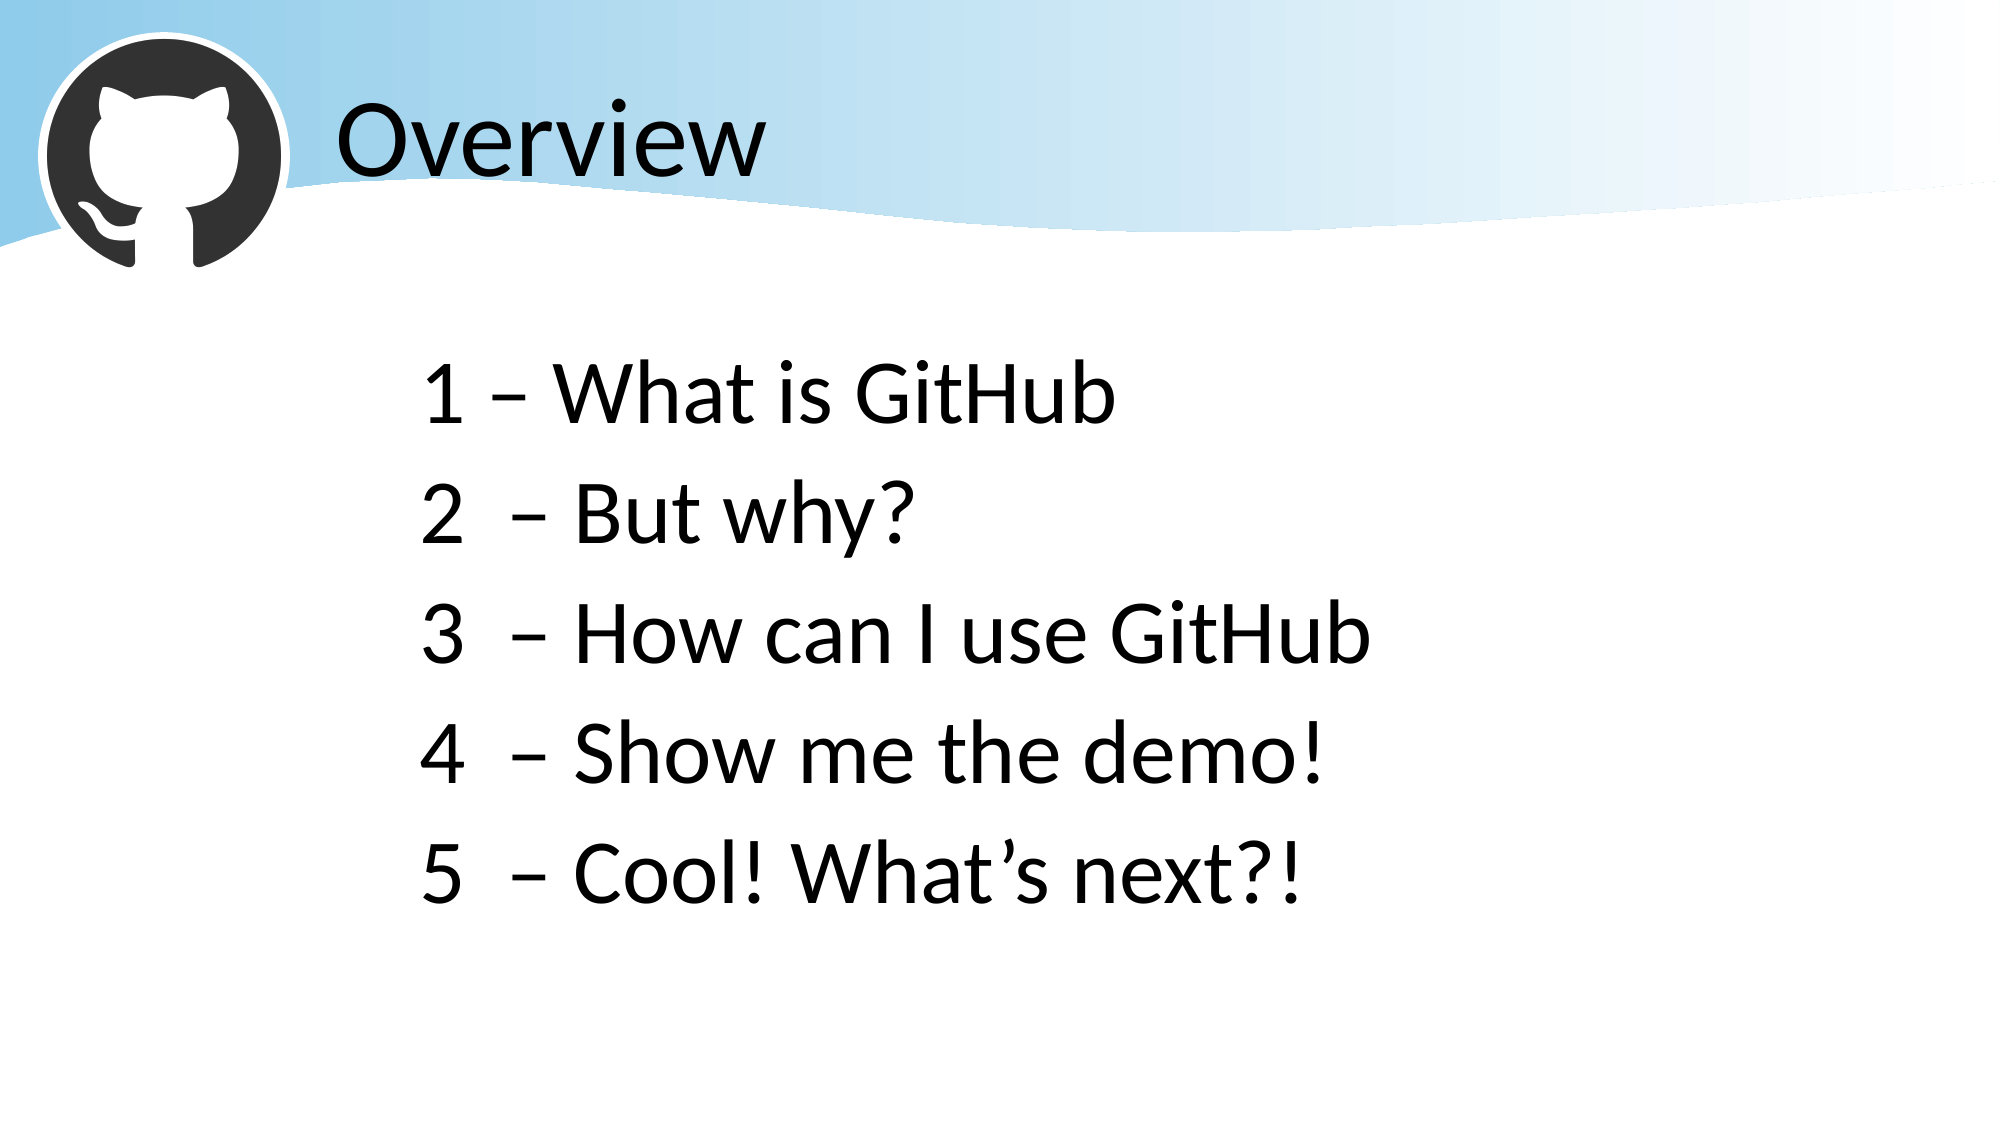

# Overview
1 – What is GitHub
2  – But why?
3  – How can I use GitHub
4  – Show me the demo!
5  – Cool! What’s next?!